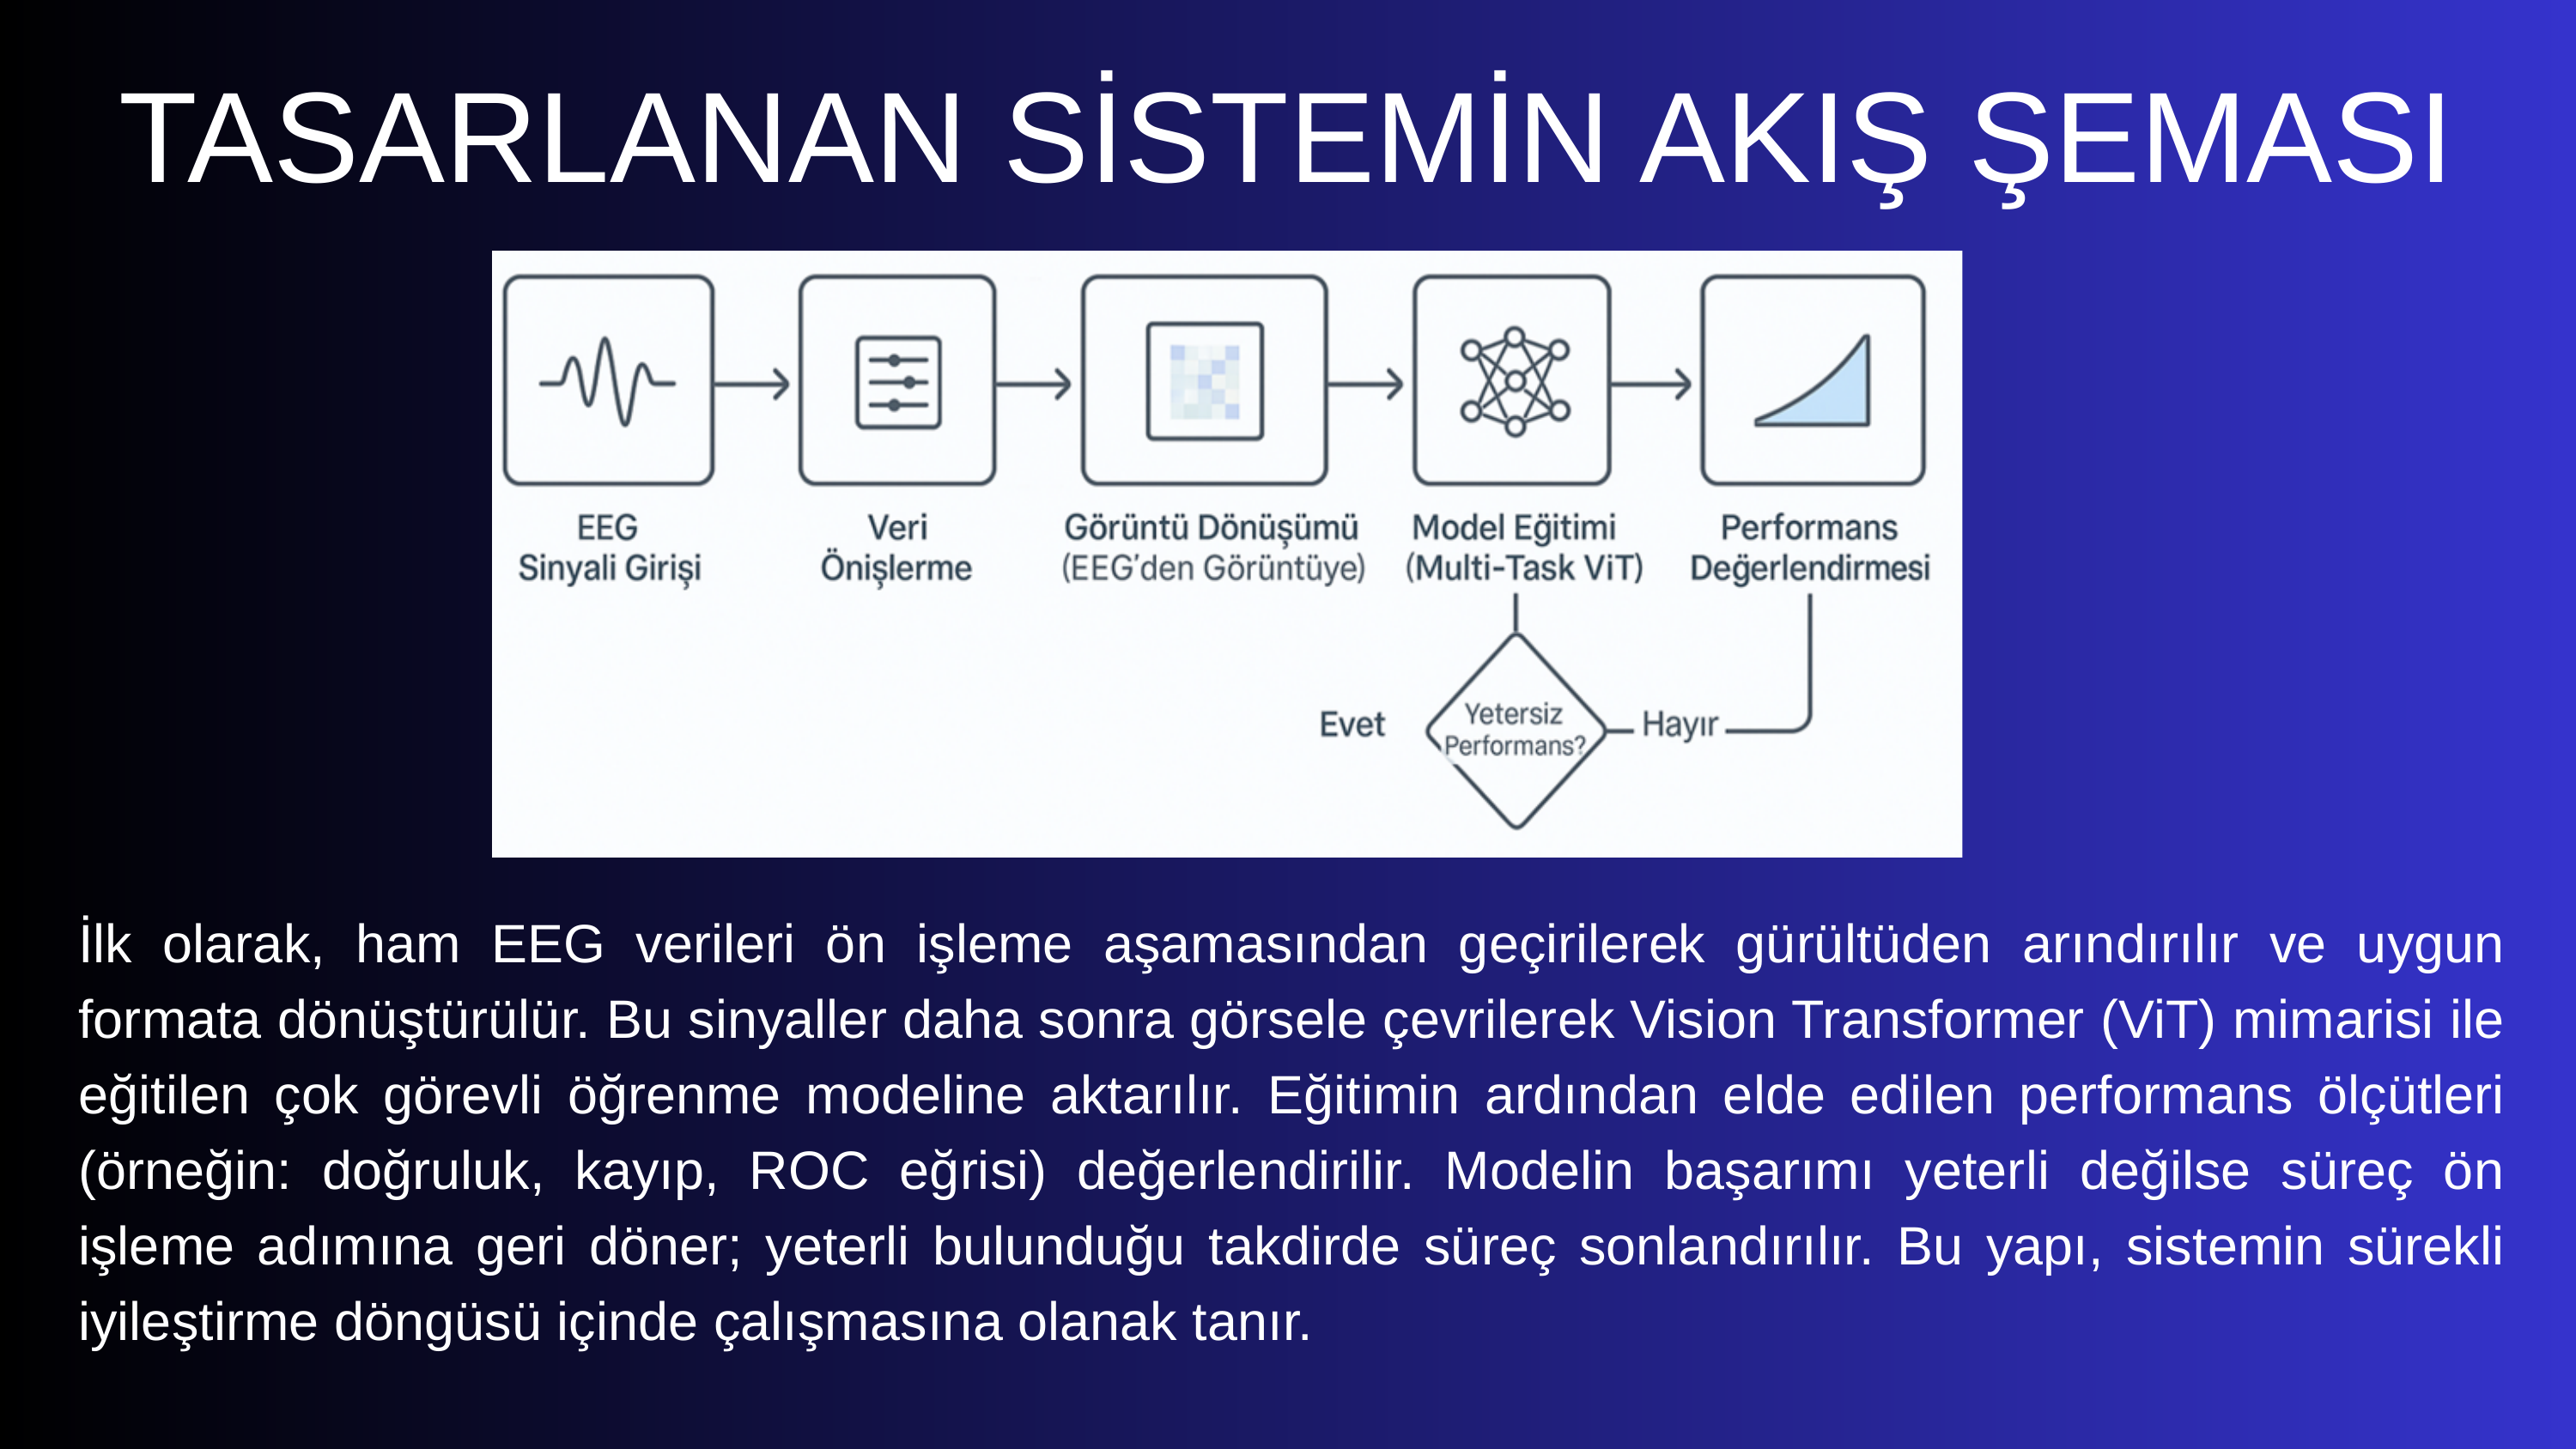

TASARLANAN SİSTEMİN AKIŞ ŞEMASI

İlk olarak, ham EEG verileri ön işleme aşamasından geçirilerek gürültüden arındırılır ve uygun formata dönüştürülür. Bu sinyaller daha sonra görsele çevrilerek Vision Transformer (ViT) mimarisi ile eğitilen çok görevli öğrenme modeline aktarılır. Eğitimin ardından elde edilen performans ölçütleri (örneğin: doğruluk, kayıp, ROC eğrisi) değerlendirilir. Modelin başarımı yeterli değilse süreç ön işleme adımına geri döner; yeterli bulunduğu takdirde süreç sonlandırılır. Bu yapı, sistemin sürekli iyileştirme döngüsü içinde çalışmasına olanak tanır.